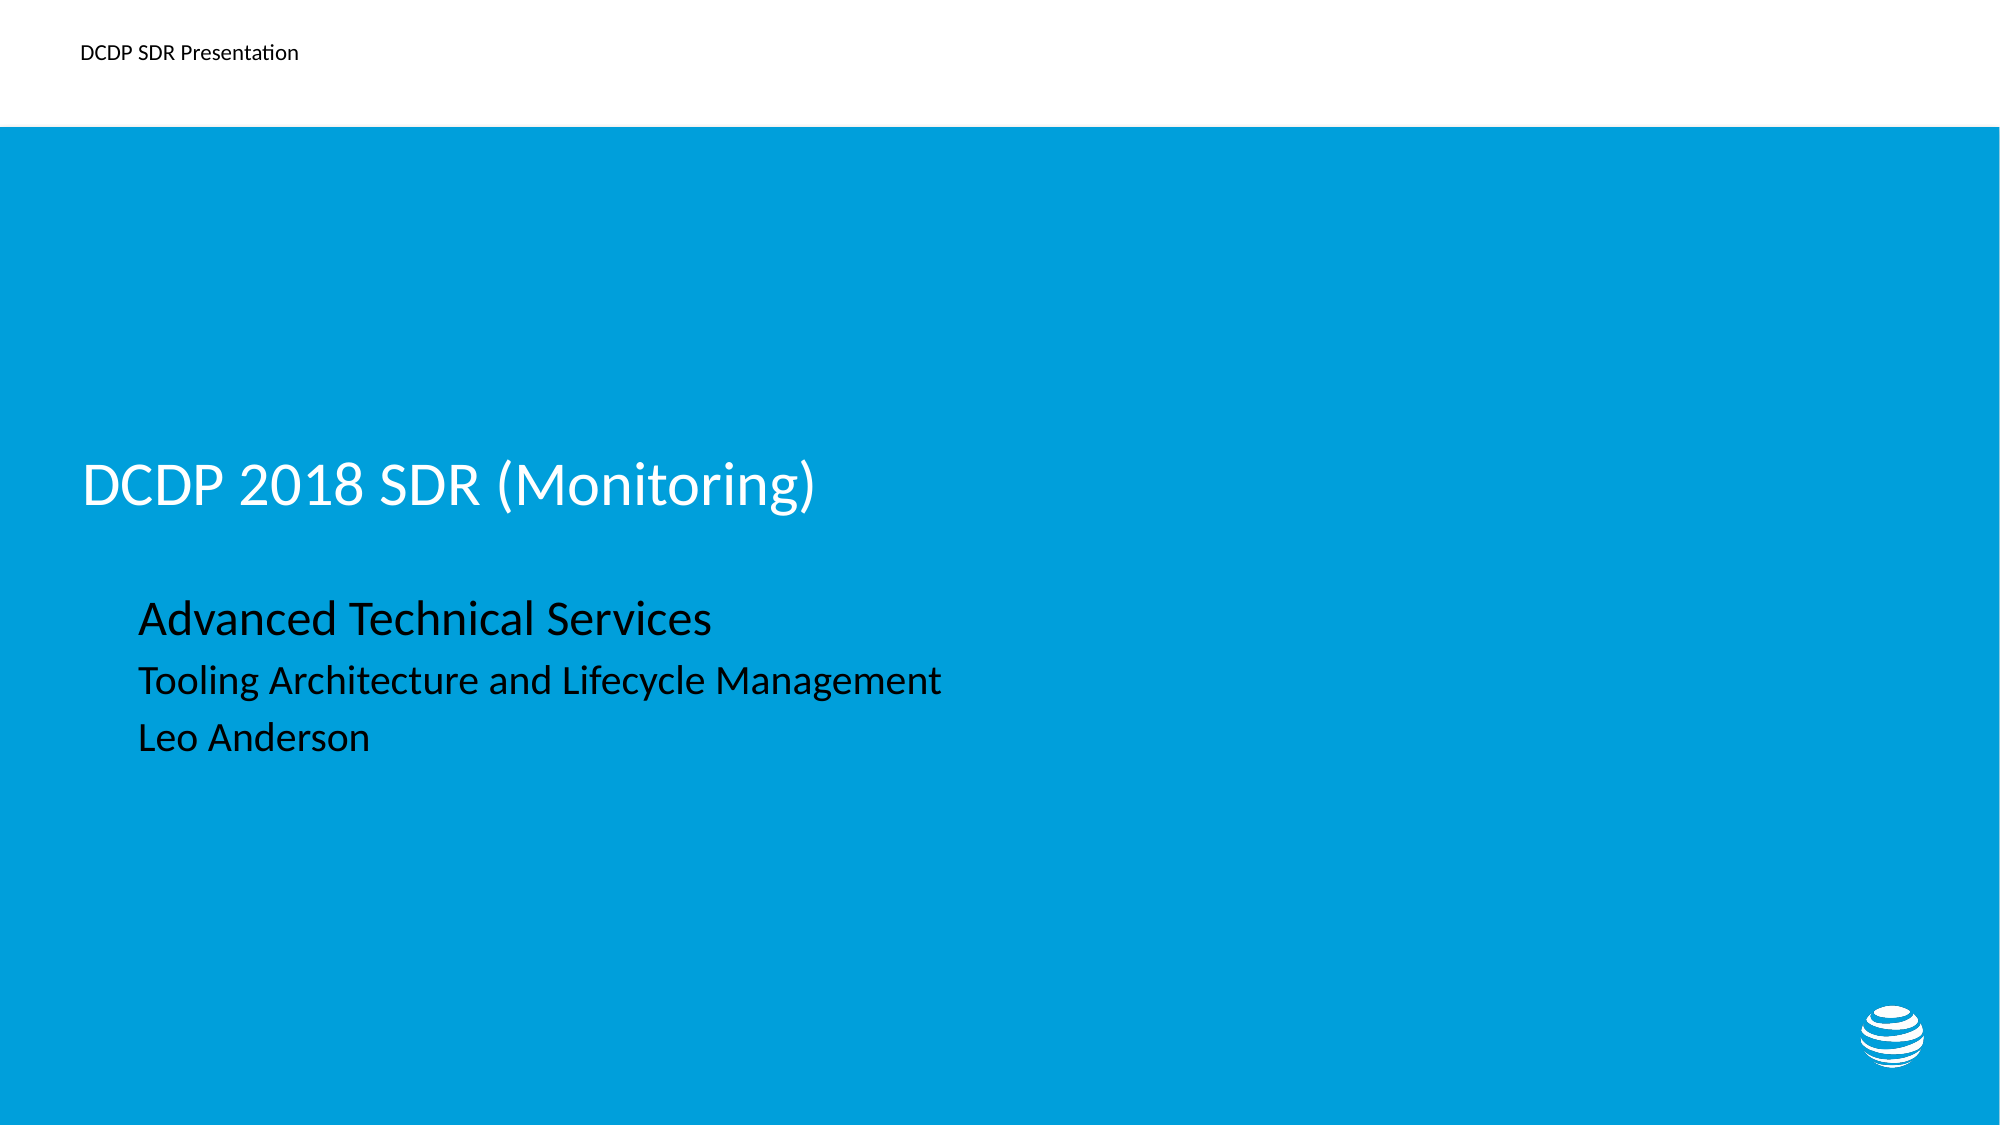

# DCDP 2018 SDR (Monitoring)
Advanced Technical Services
Tooling Architecture and Lifecycle Management
Leo Anderson